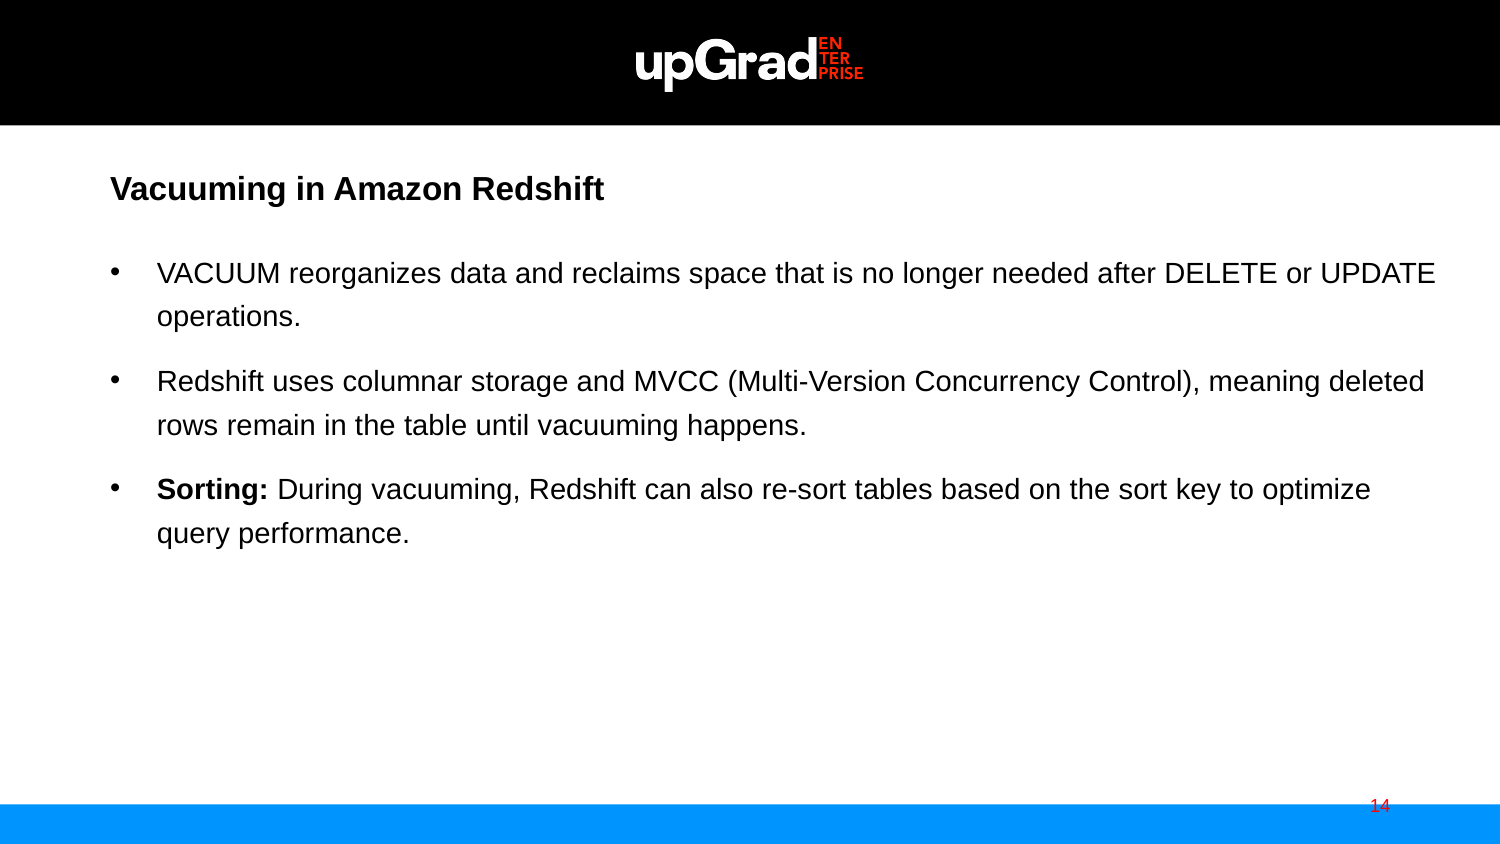

Vacuuming in Amazon Redshift
VACUUM reorganizes data and reclaims space that is no longer needed after DELETE or UPDATE operations.
Redshift uses columnar storage and MVCC (Multi-Version Concurrency Control), meaning deleted rows remain in the table until vacuuming happens.
Sorting: During vacuuming, Redshift can also re-sort tables based on the sort key to optimize query performance.
14